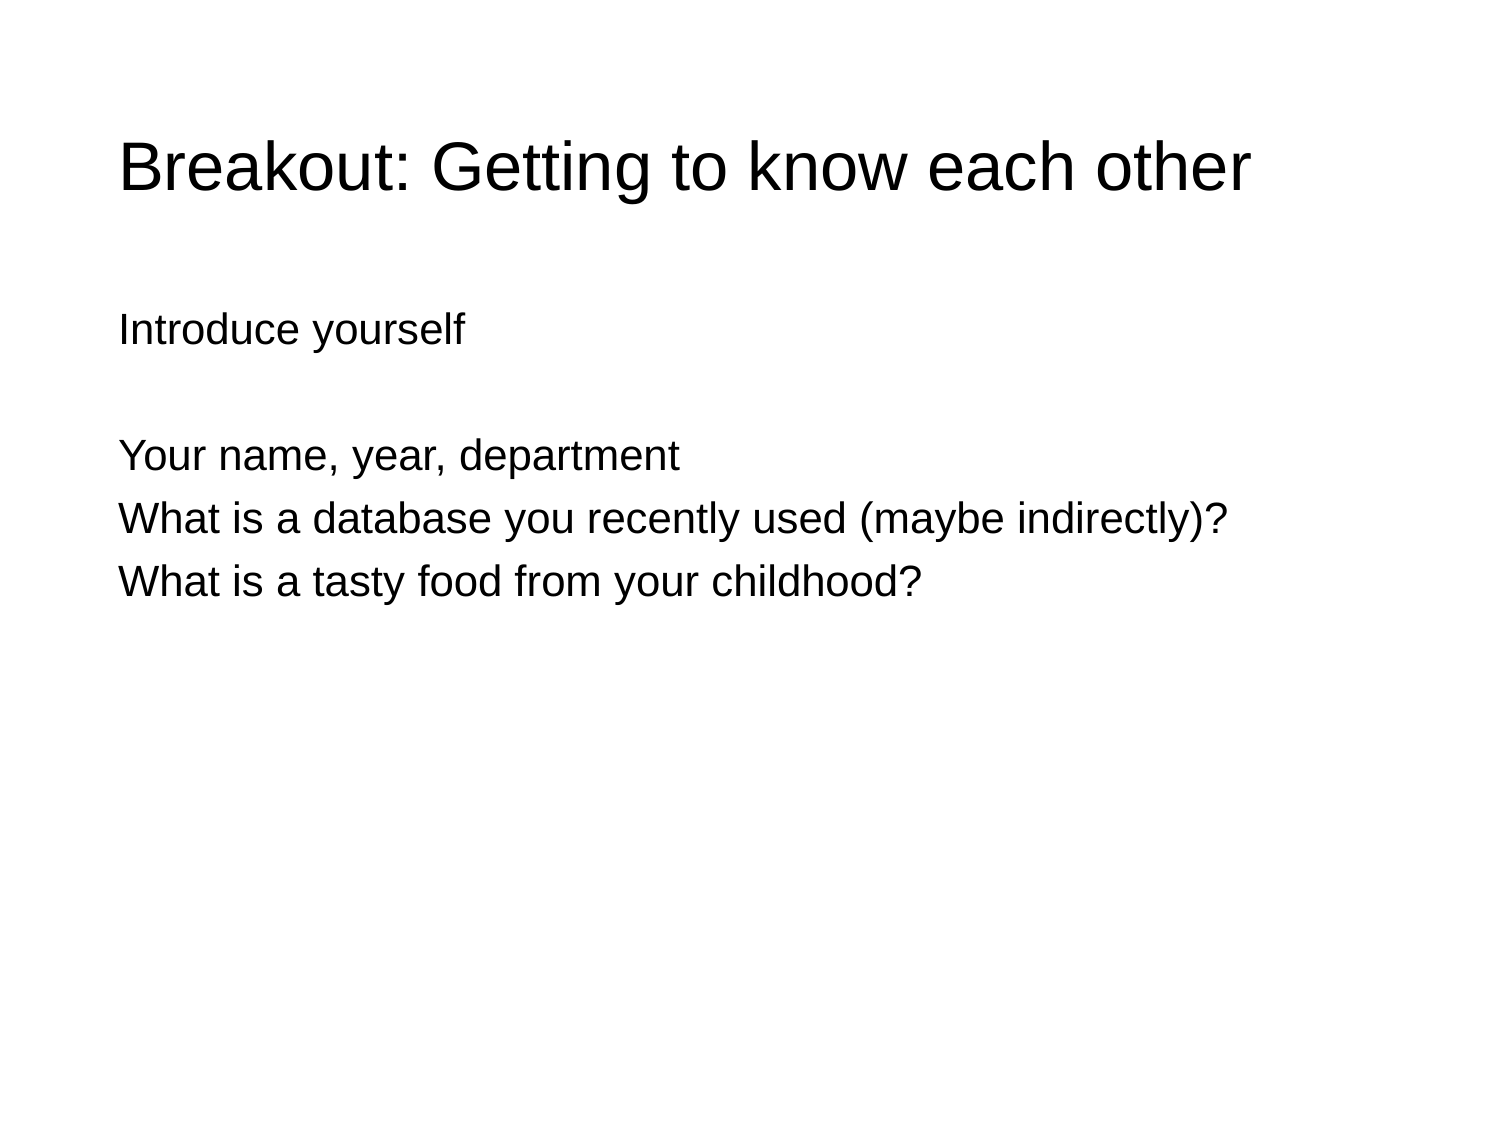

# Breakout: Getting to know each other
Introduce yourself

Your name, year, department
What is a database you recently used (maybe indirectly)?
What is a tasty food from your childhood?